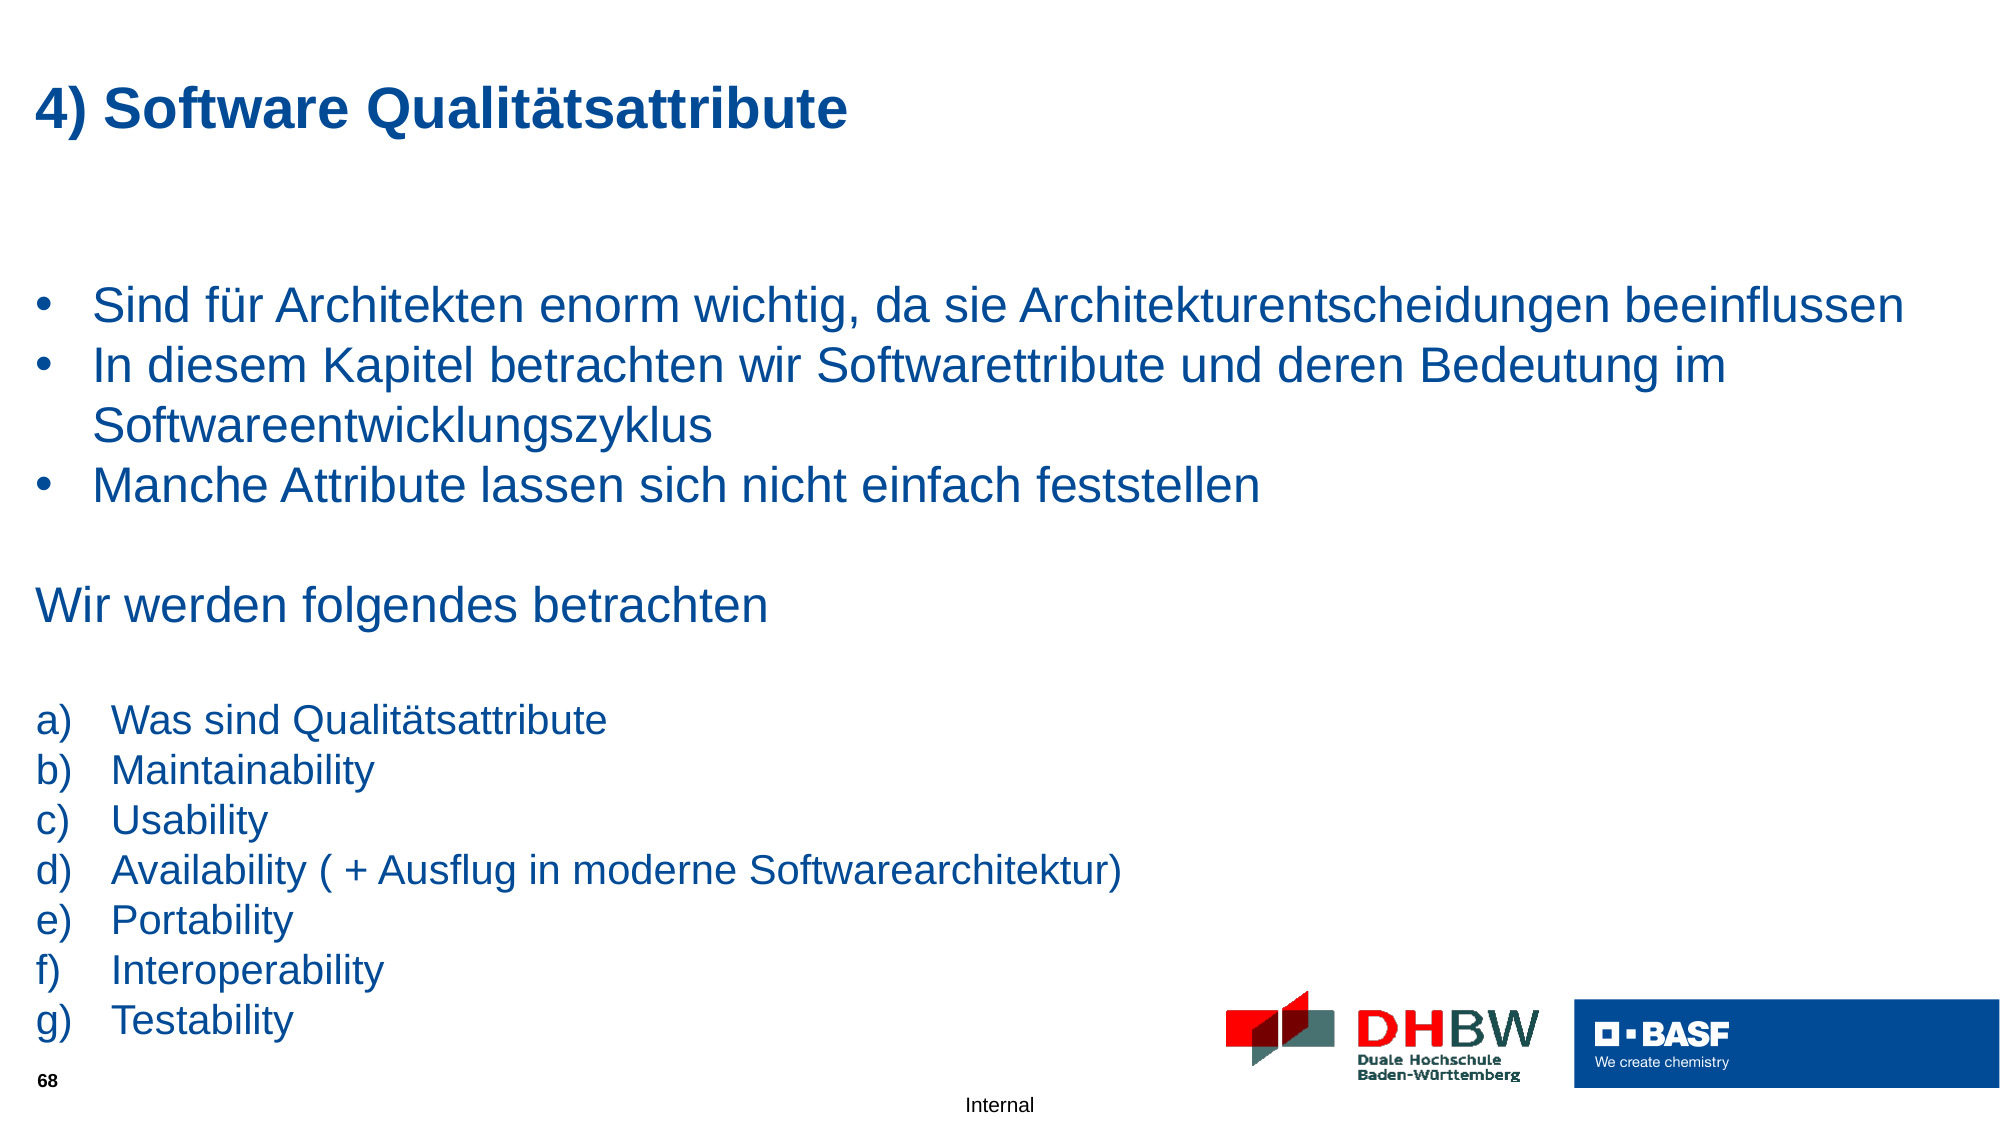

# 4) Software Qualitätsattribute
Sind für Architekten enorm wichtig, da sie Architekturentscheidungen beeinflussen
In diesem Kapitel betrachten wir Softwarettribute und deren Bedeutung im Softwareentwicklungszyklus
Manche Attribute lassen sich nicht einfach feststellen

Wir werden folgendes betrachten

Was sind Qualitätsattribute
Maintainability
Usability
Availability ( + Ausflug in moderne Softwarearchitektur)
Portability
Interoperability
Testability
68